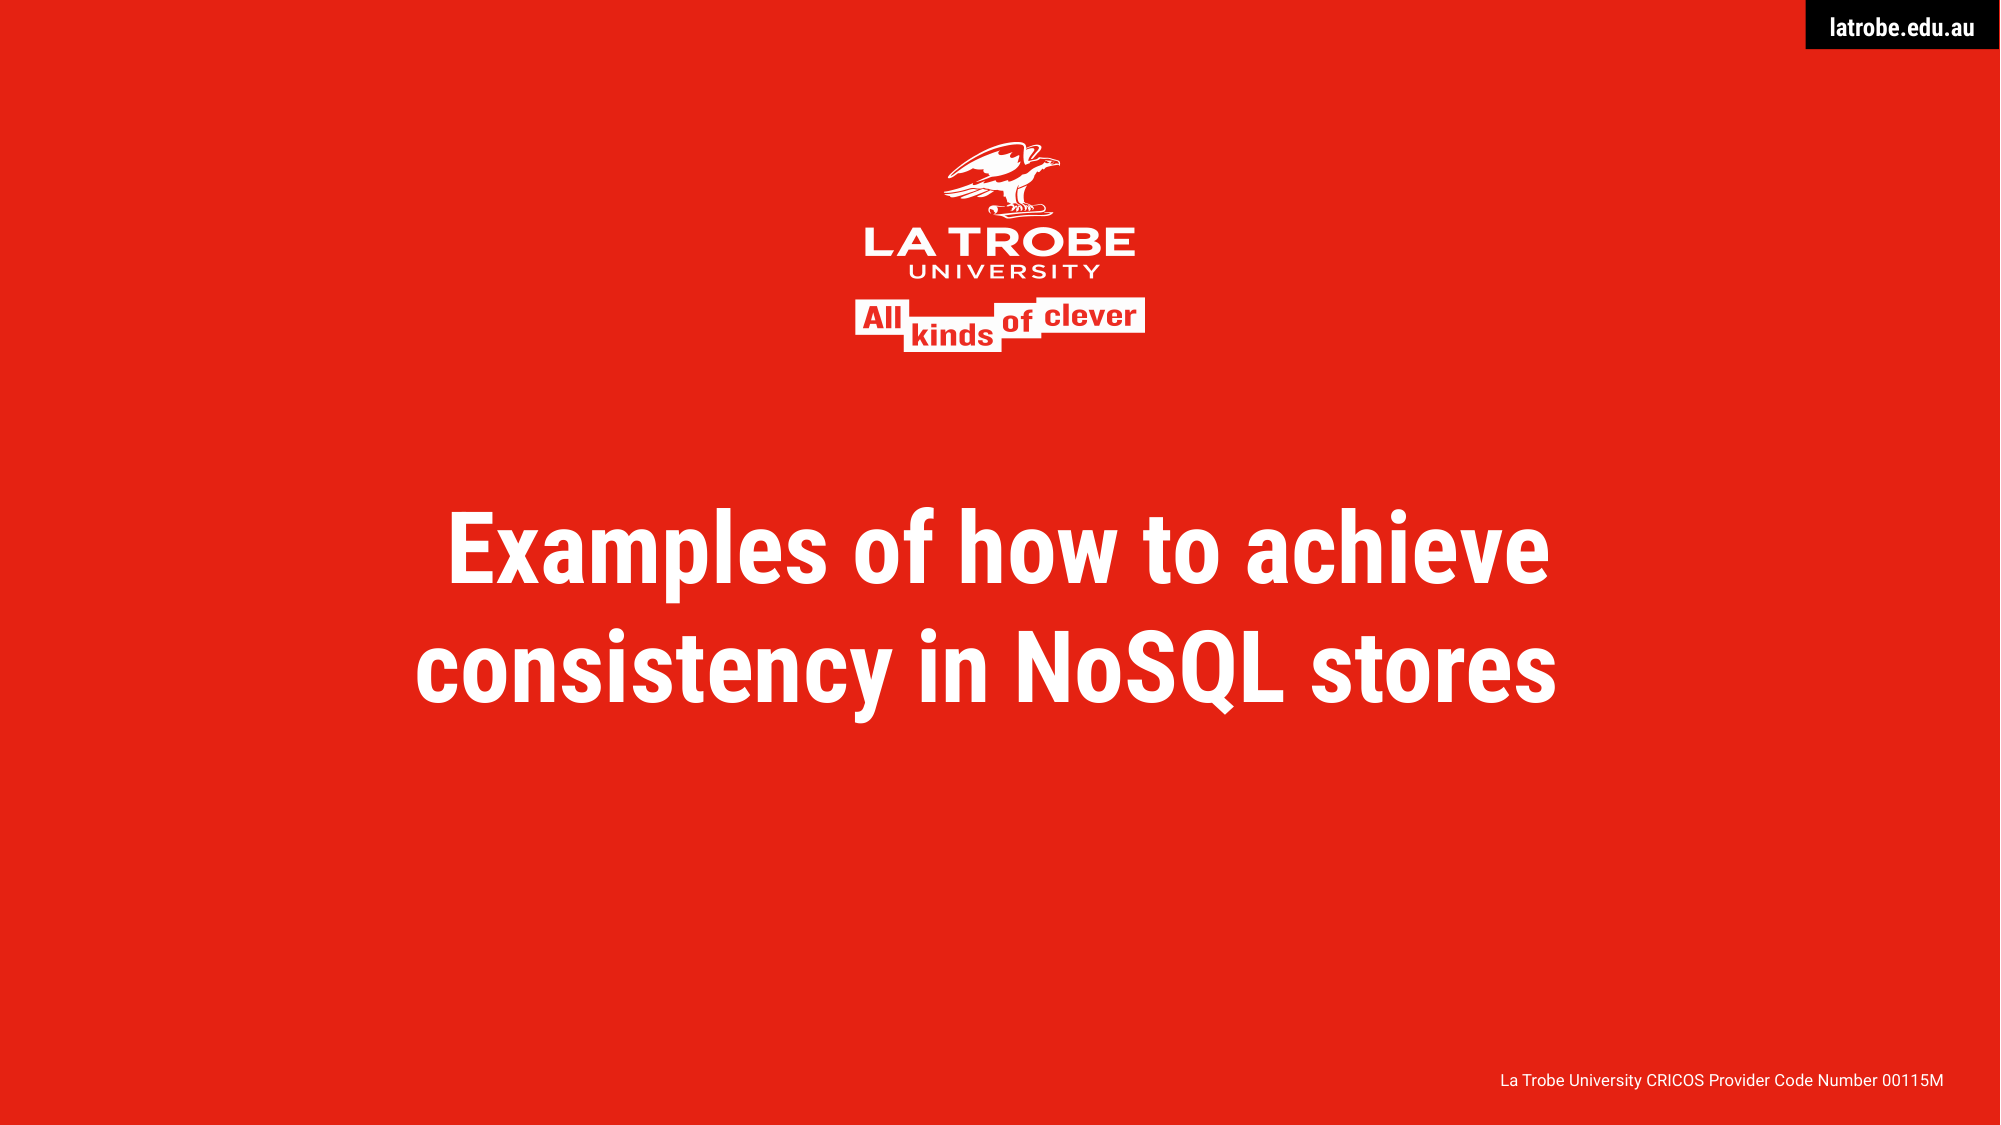

# Examples of how to achieve consistency in NoSQL stores